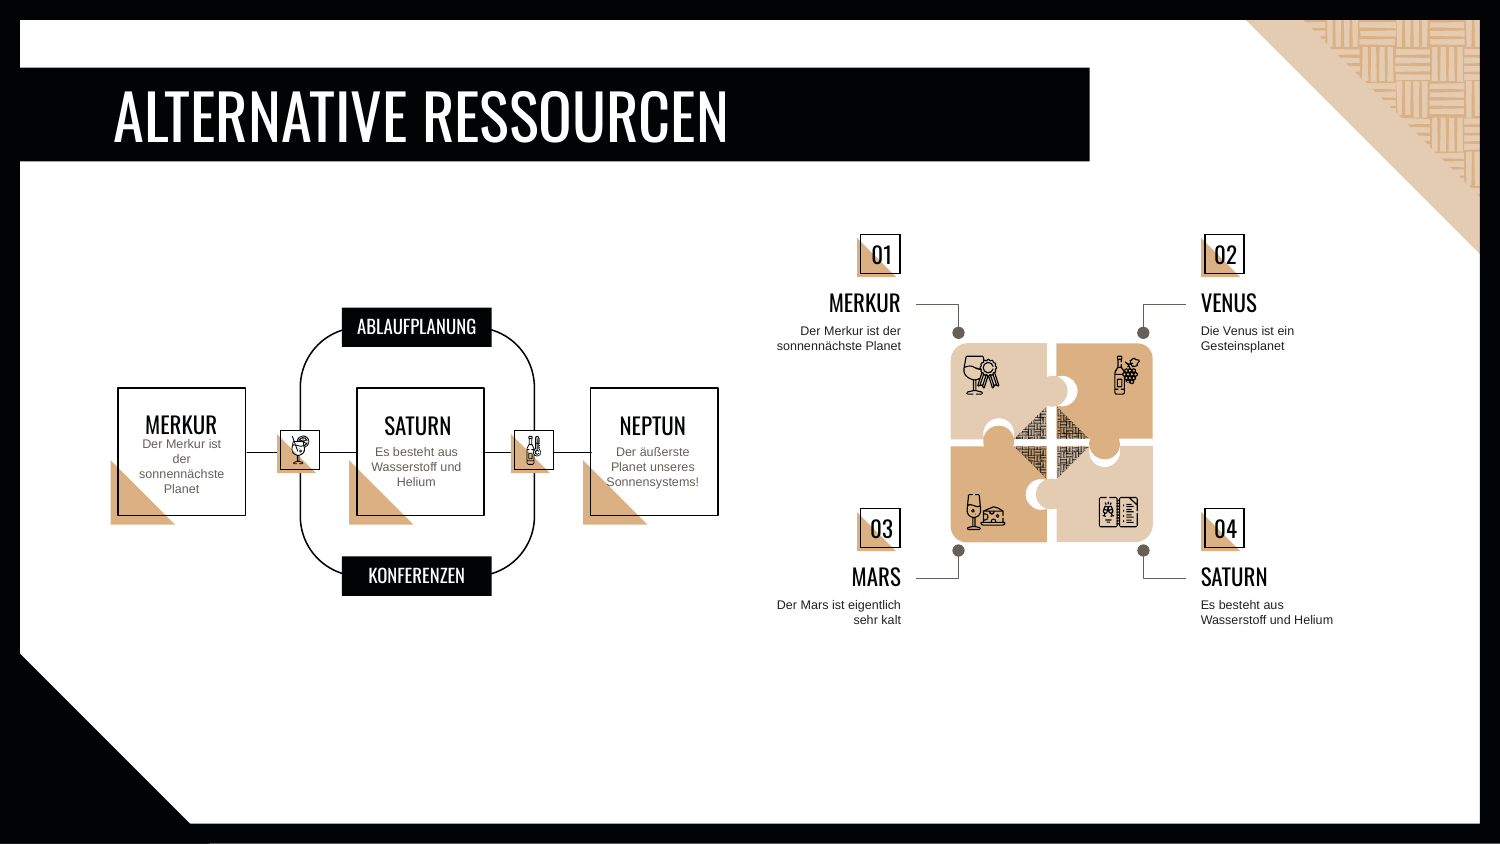

# ALTERNATIVE RESSOURCEN

01
02
MERKUR
VENUS

ABLAUFPLANUNG
Der Merkur ist der sonnennächste Planet
Die Venus ist ein Gesteinsplanet

MERKUR
SATURN
NEPTUN

Der Merkur ist der sonnennächste Planet
Es besteht aus Wasserstoff und Helium
Der äußerste Planet unseres Sonnensystems!

03
04

KONFERENZEN
MARS
SATURN
Der Mars ist eigentlich sehr kalt
Es besteht aus Wasserstoff und Helium